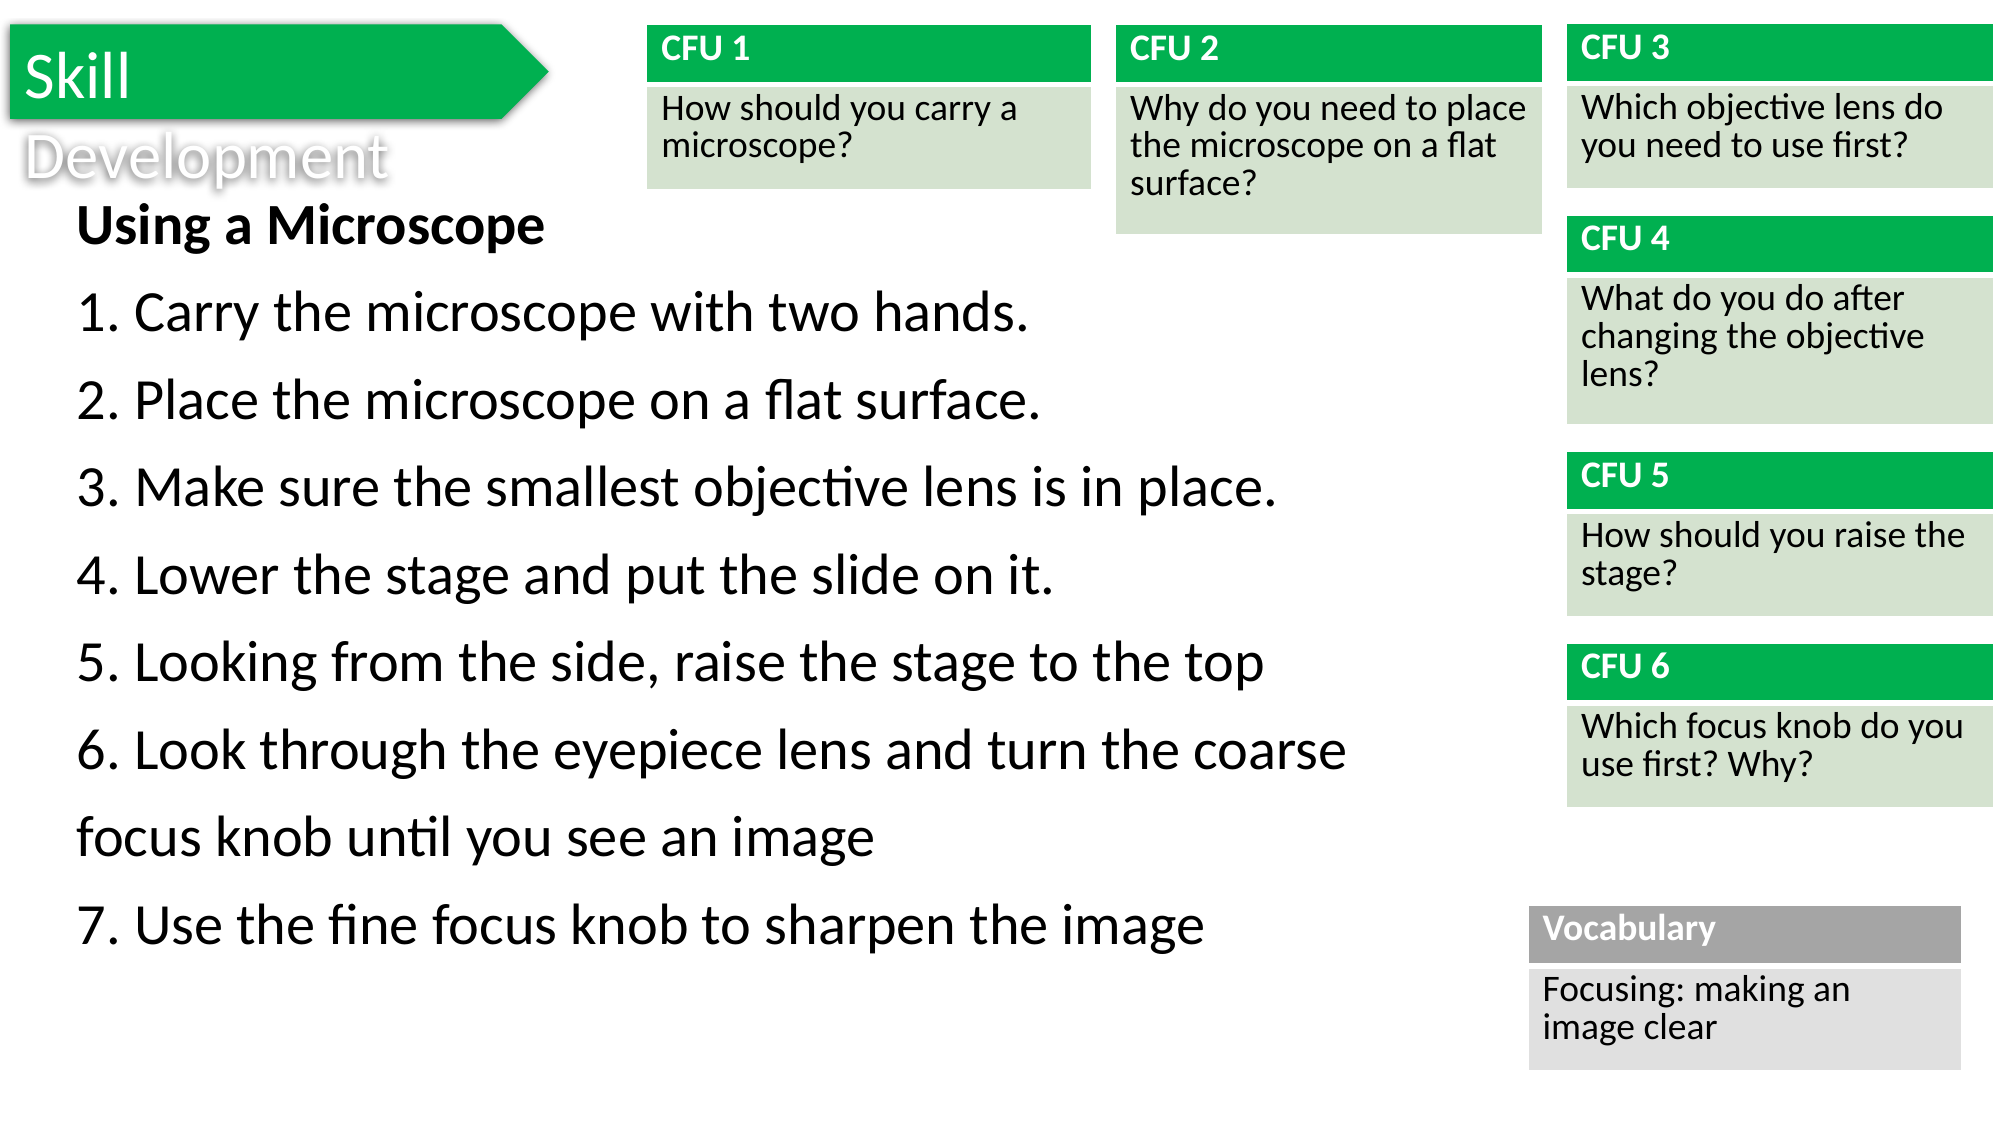

| CFU 3 |
| --- |
| Which objective lens do you need to use first? |
Skill Development
| CFU 1 |
| --- |
| How should you carry a microscope? |
| CFU 2 |
| --- |
| Why do you need to place the microscope on a flat surface? |
Using a Microscope
1. Carry the microscope with two hands.
2. Place the microscope on a flat surface.
3. Make sure the smallest objective lens is in place.
4. Lower the stage and put the slide on it.
5. Looking from the side, raise the stage to the top
6. Look through the eyepiece lens and turn the coarse focus knob until you see an image
7. Use the fine focus knob to sharpen the image
| CFU 4 |
| --- |
| What do you do after changing the objective lens? |
| CFU 5 |
| --- |
| How should you raise the stage? |
| CFU 6 |
| --- |
| Which focus knob do you use first? Why? |
| Vocabulary |
| --- |
| Focusing: making an image clear |